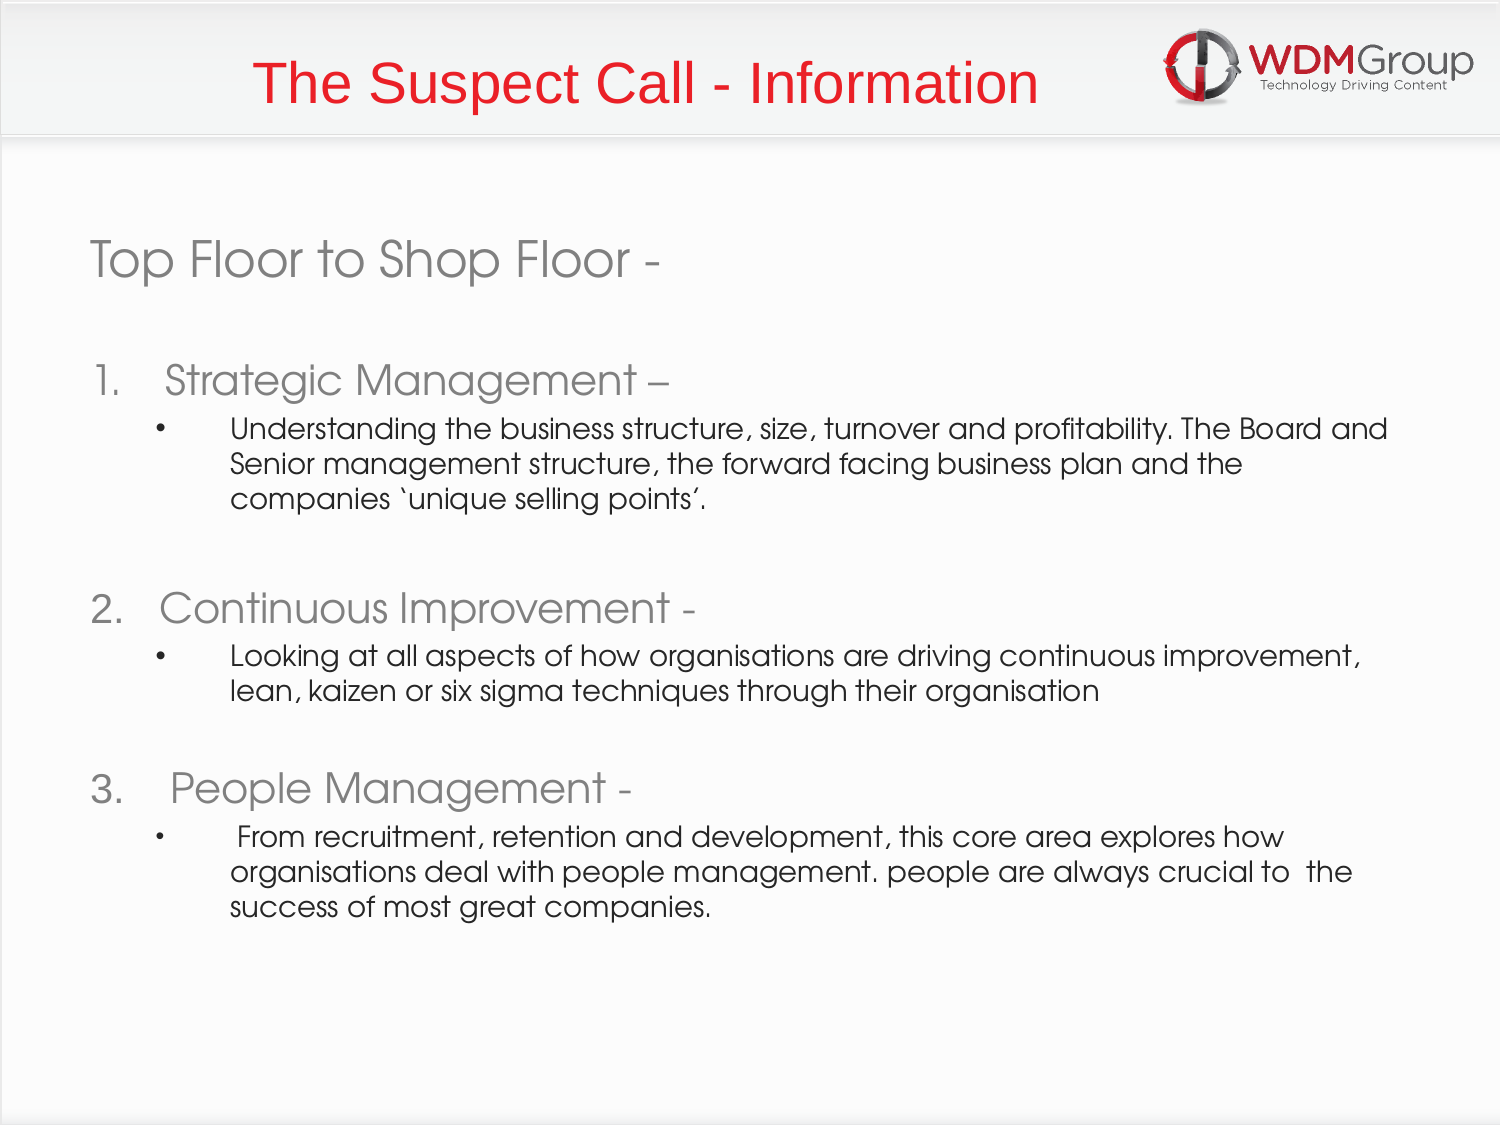

The Suspect Call - Information
Top Floor to Shop Floor -

Strategic Management –
Understanding the business structure, size, turnover and profitability. The Board and Senior management structure, the forward facing business plan and the companies ‘unique selling points’.

2.   Continuous Improvement -
Looking at all aspects of how organisations are driving continuous improvement, lean, kaizen or six sigma techniques through their organisation

3.    People Management -
 From recruitment, retention and development, this core area explores how         organisations deal with people management. people are always crucial to  the success of most great companies.